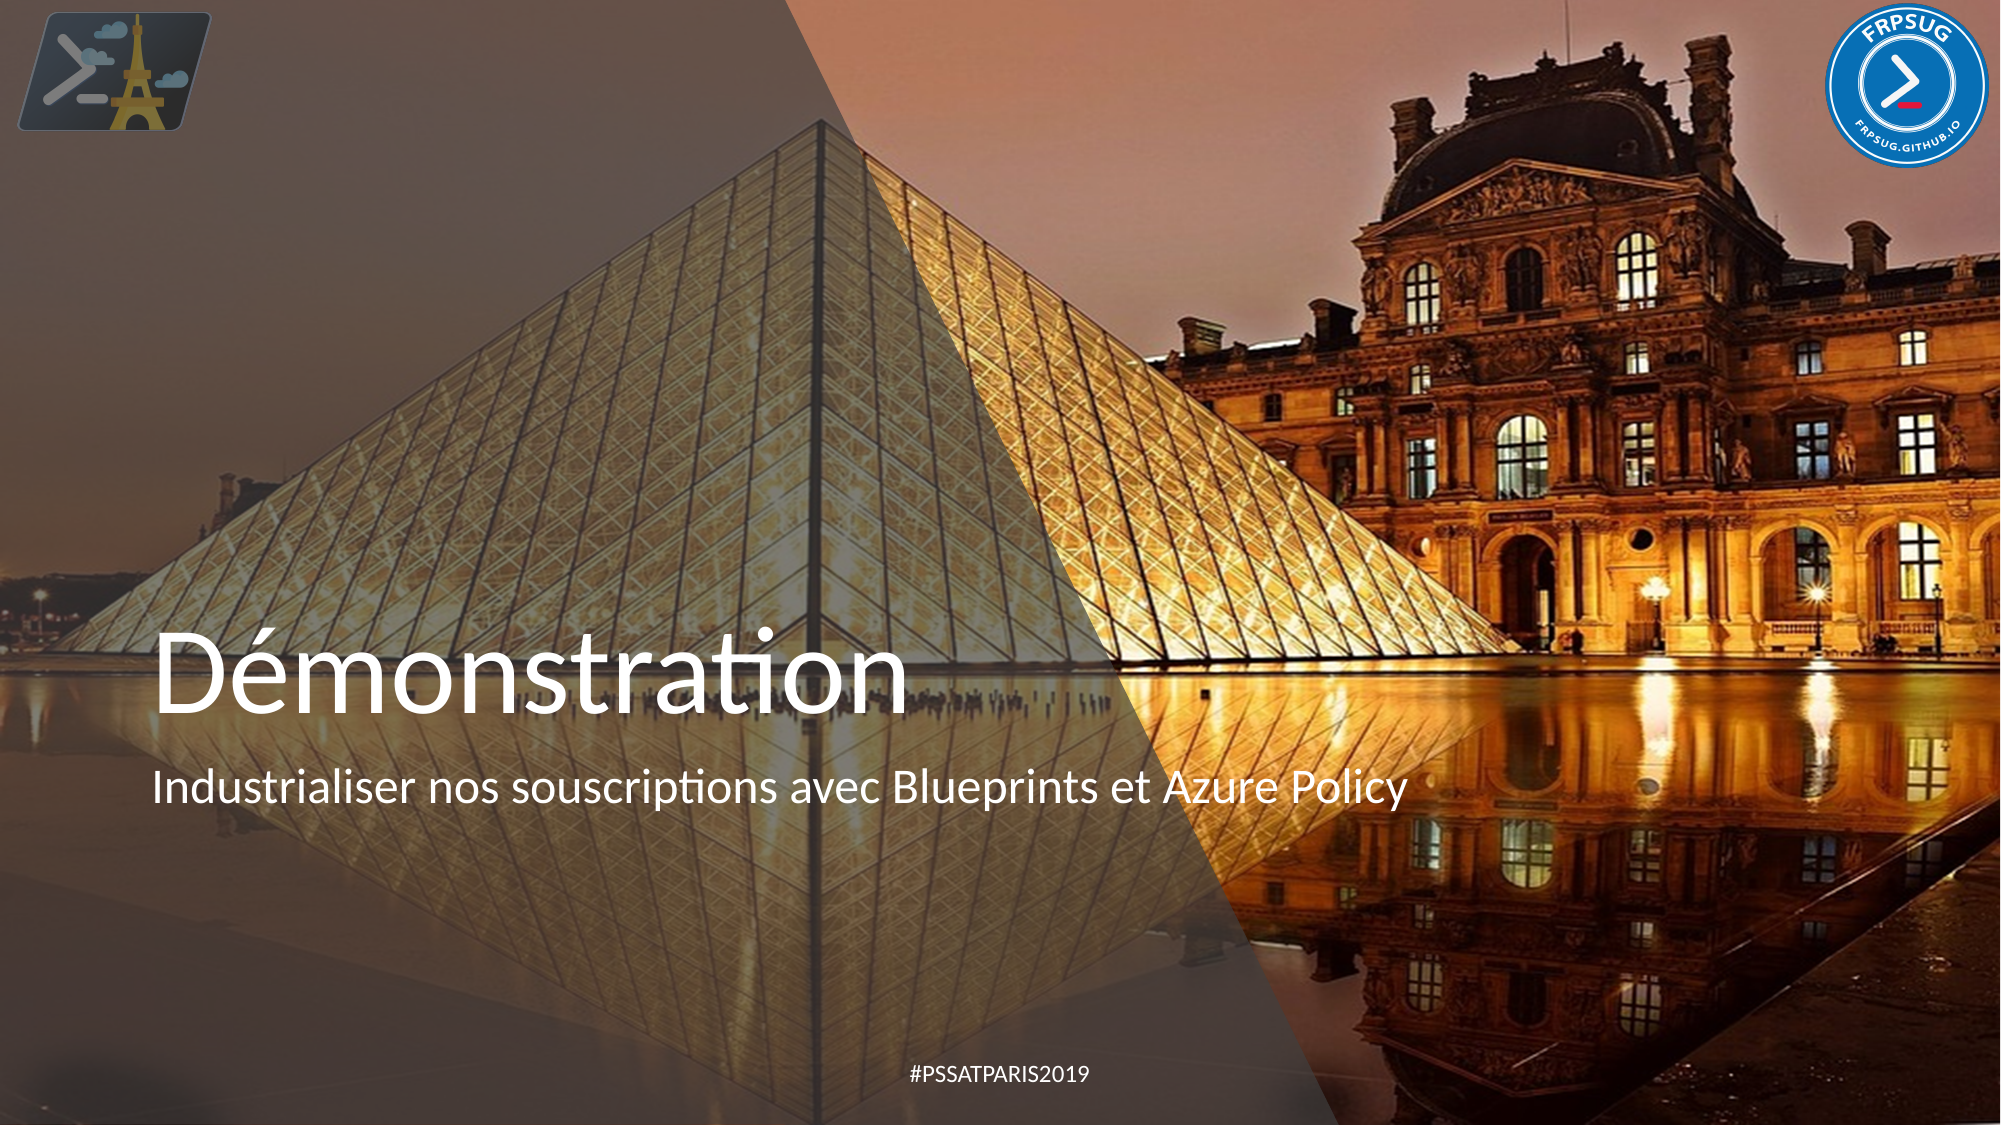

# Démonstration
Industrialiser nos souscriptions avec Blueprints et Azure Policy

#PSSATPARIS2019